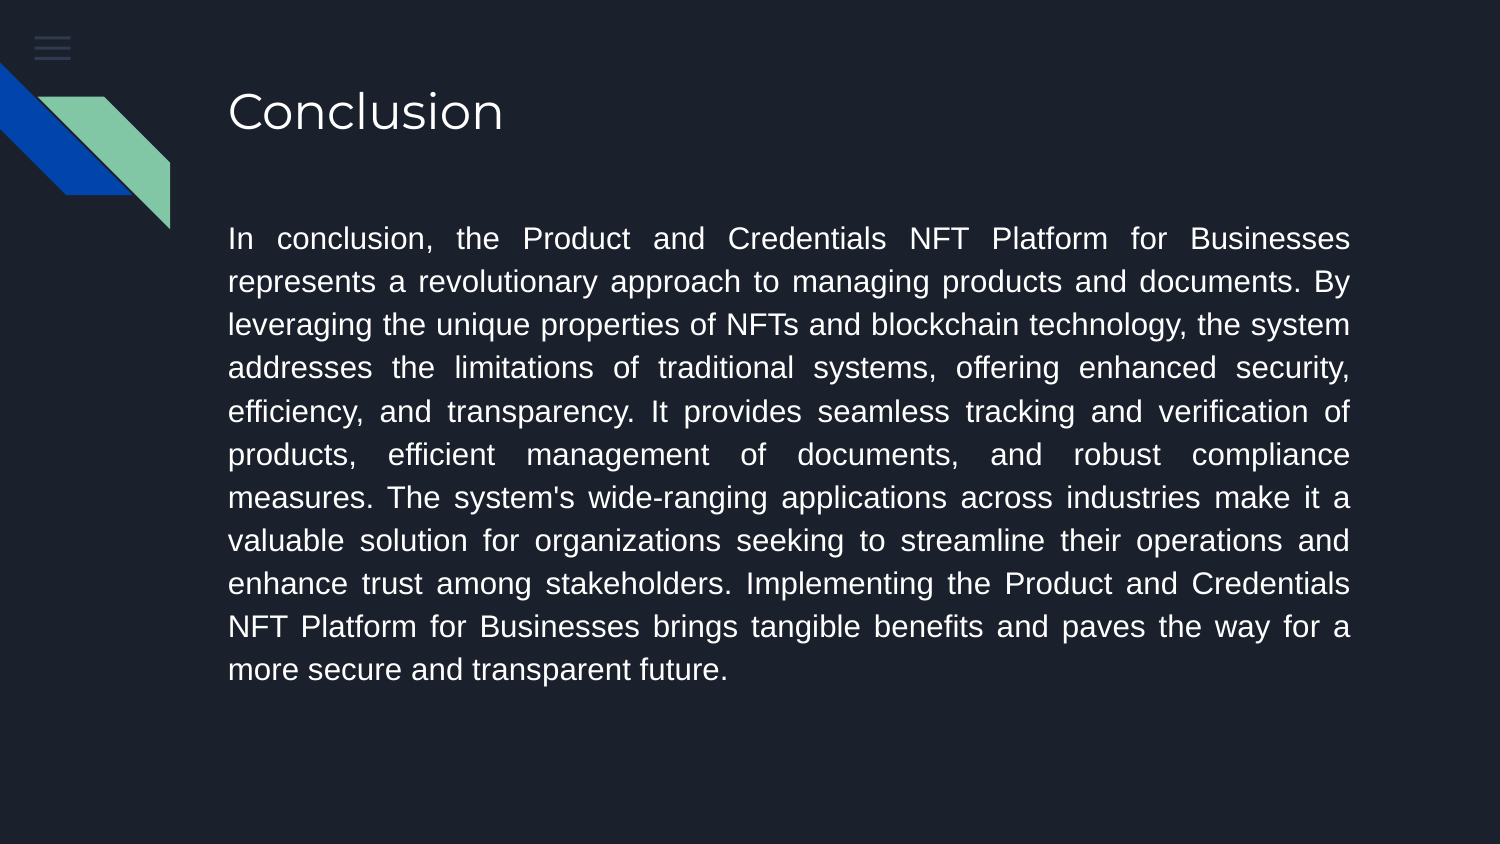

# Conclusion
In conclusion, the Product and Credentials NFT Platform for Businesses represents a revolutionary approach to managing products and documents. By leveraging the unique properties of NFTs and blockchain technology, the system addresses the limitations of traditional systems, offering enhanced security, efficiency, and transparency. It provides seamless tracking and verification of products, efficient management of documents, and robust compliance measures. The system's wide-ranging applications across industries make it a valuable solution for organizations seeking to streamline their operations and enhance trust among stakeholders. Implementing the Product and Credentials NFT Platform for Businesses brings tangible benefits and paves the way for a more secure and transparent future.